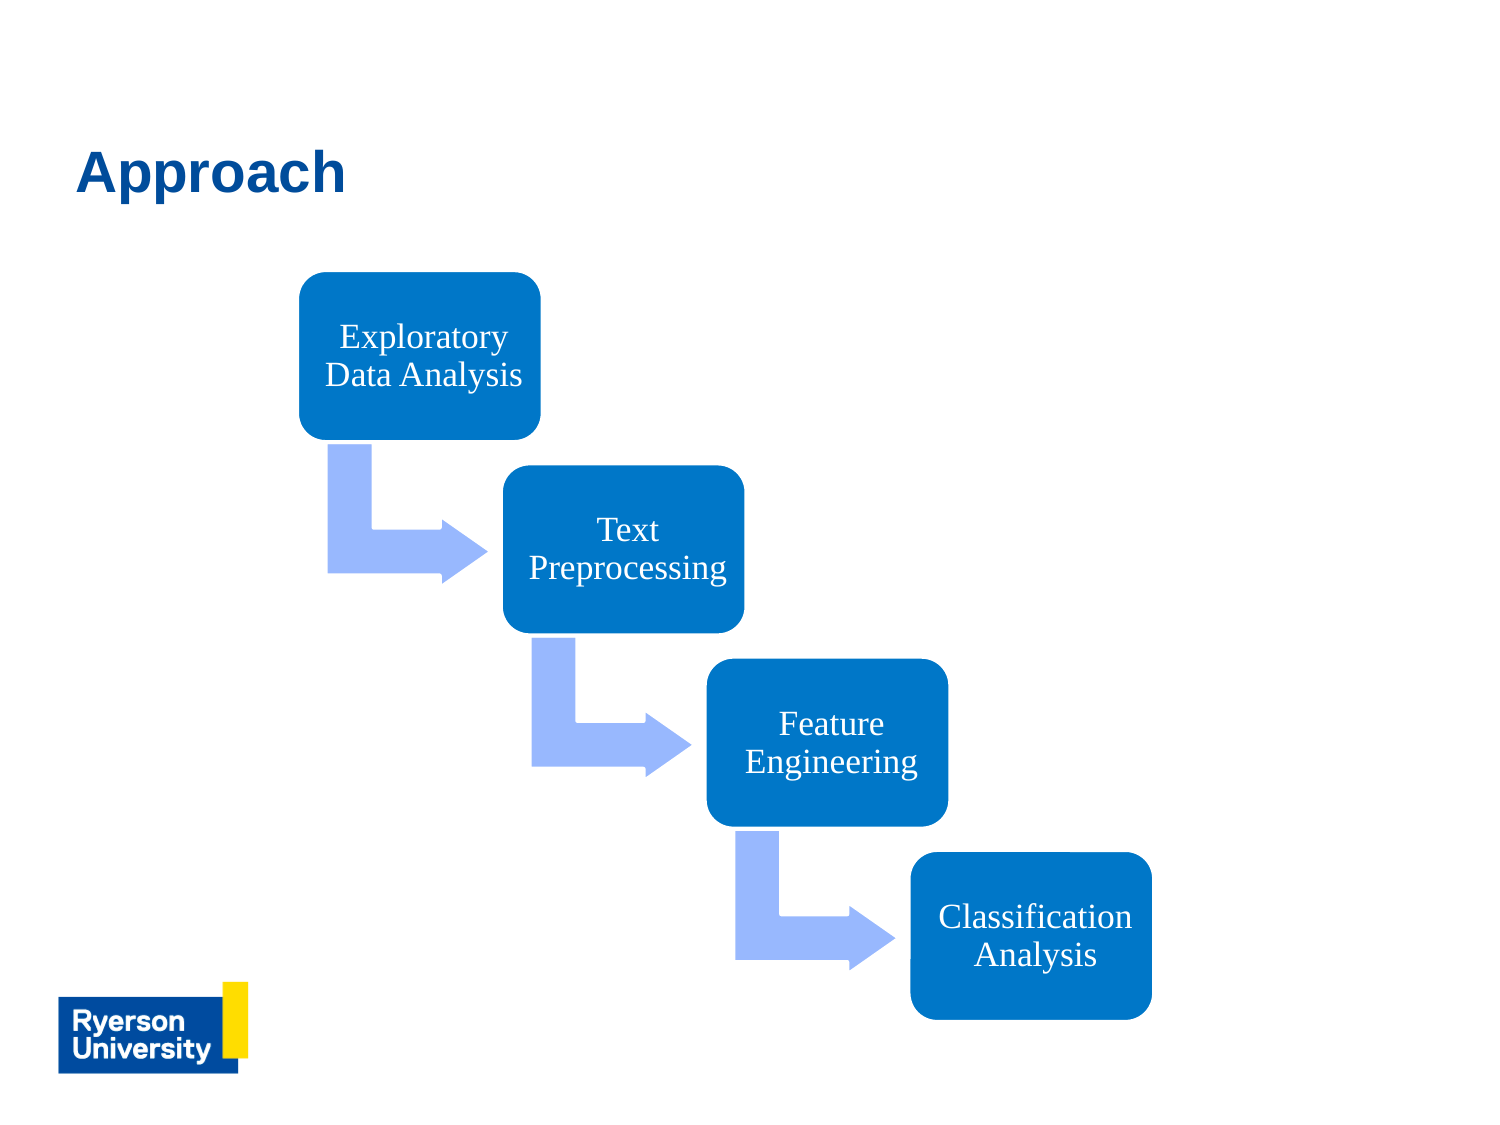

# Approach
Exploratory Data Analysis
Text Preprocessing
Feature Engineering
Classification Analysis